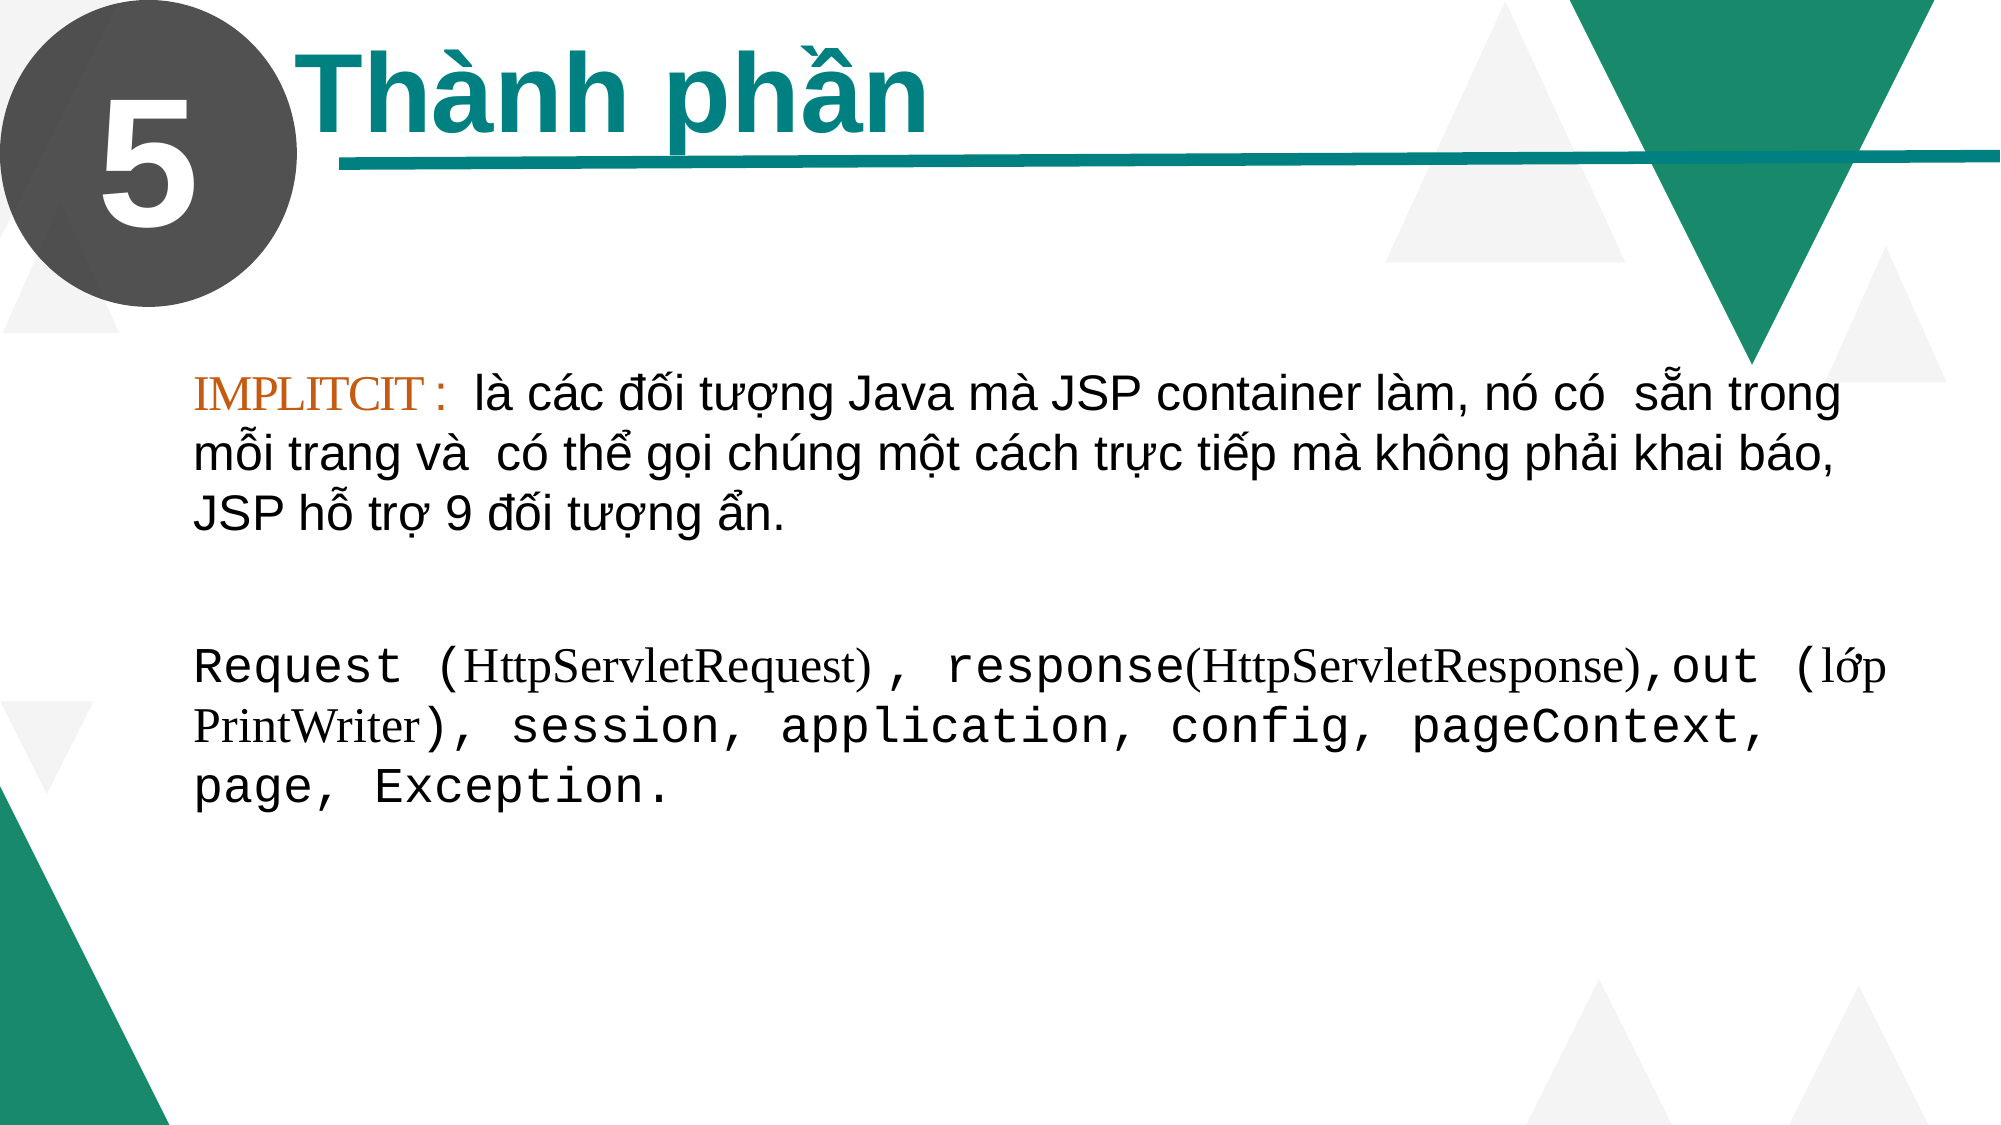

5

Thành phần

IMPLITCIT :  là các đối tượng Java mà JSP container làm, nó có  sẵn trong mỗi trang và  có thể gọi chúng một cách trực tiếp mà không phải khai báo, JSP hỗ trợ 9 đối tượng ẩn.

Request (HttpServletRequest) , response(HttpServletResponse),out (lớp PrintWriter), session, application, config, pageContext, page, Exception.